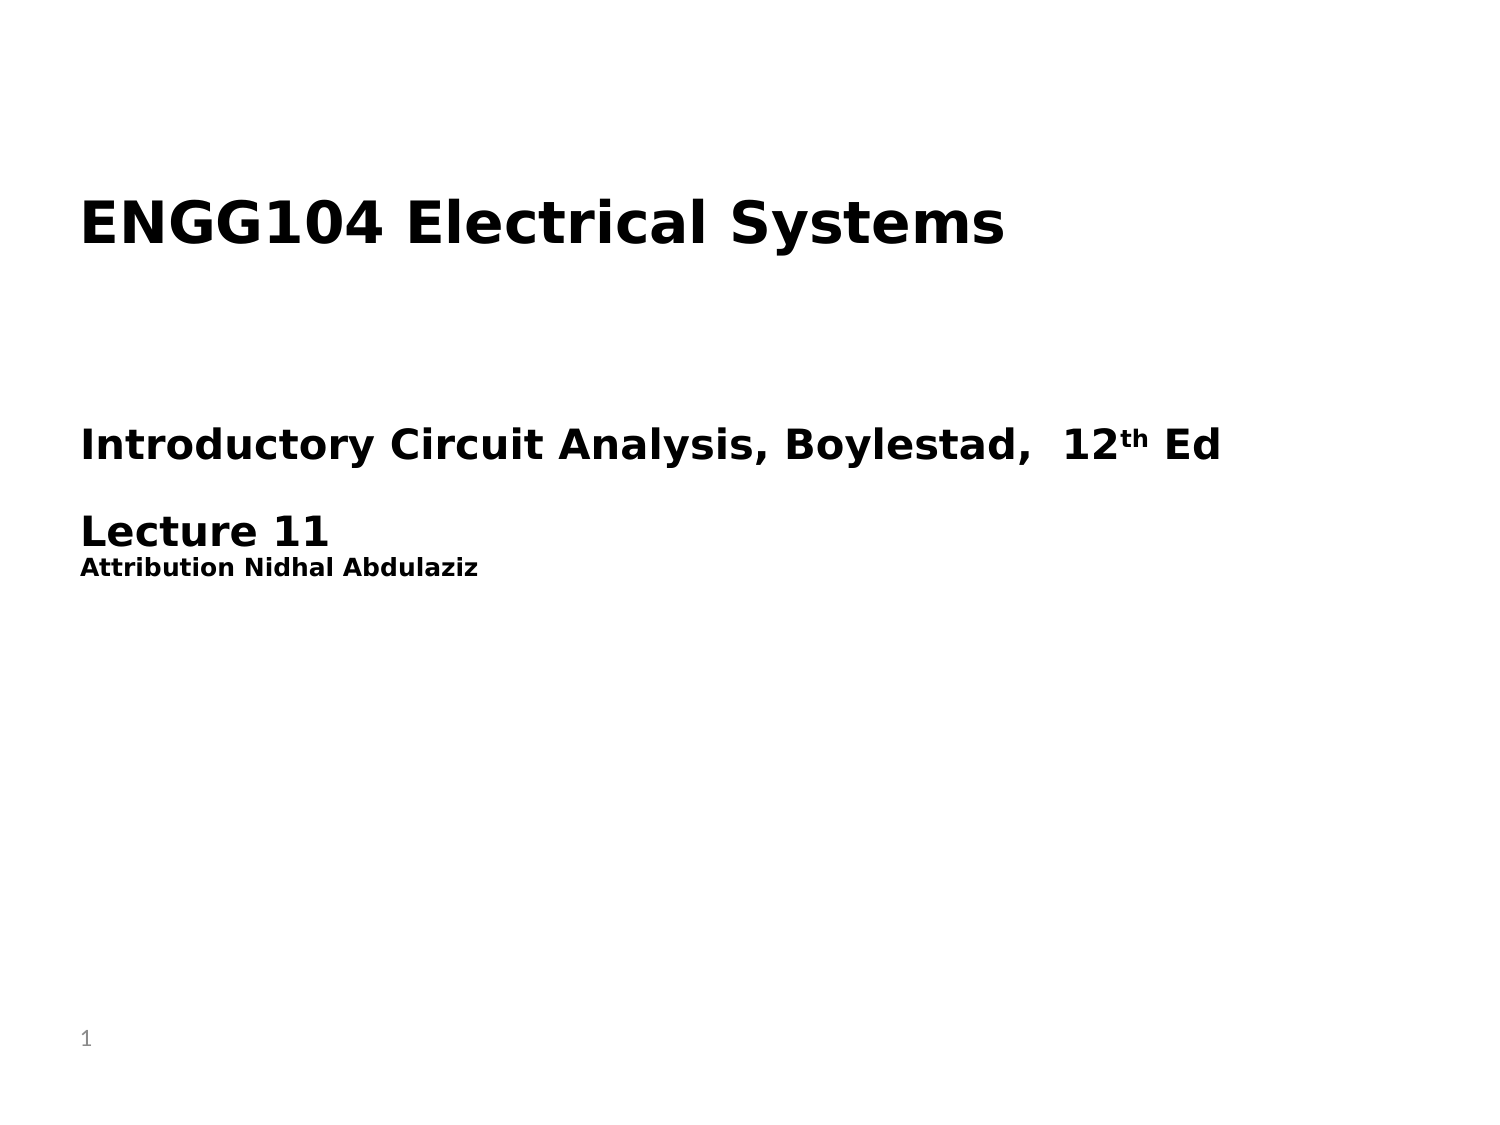

ENGG104 Electrical Systems

Introductory Circuit Analysis, Boylestad,  12th Ed

Lecture 11
Attribution Nidhal Abdulaziz

1